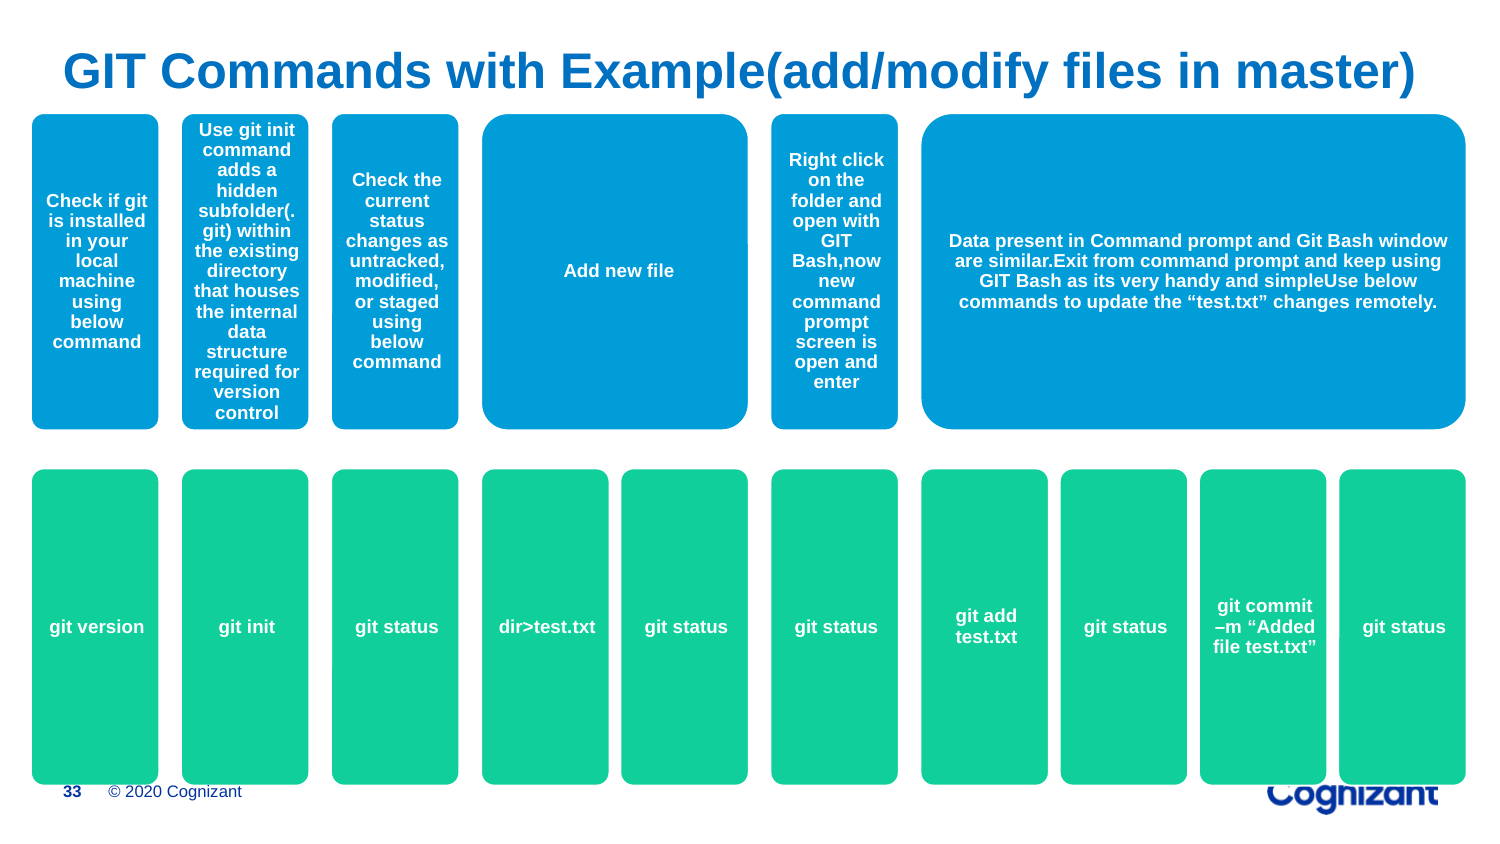

# GIT Commands with Example(add/modify files in master)
Check if git is installed in your local machine using below command
git version
Use git init command adds a hidden subfolder(.git) within the existing directory that houses the internal data structure required for version control
git init
Check the current status changes as untracked, modified, or staged using below command
git status
Add new file
dir>test.txt
git status
Right click on the folder and open with GIT Bash,now new command prompt screen is open and enter
git status
Data present in Command prompt and Git Bash window are similar.Exit from command prompt and keep using GIT Bash as its very handy and simpleUse below commands to update the “test.txt” changes remotely.
git add test.txt
git status
git commit –m “Added file test.txt”
git status
© 2020 Cognizant
33